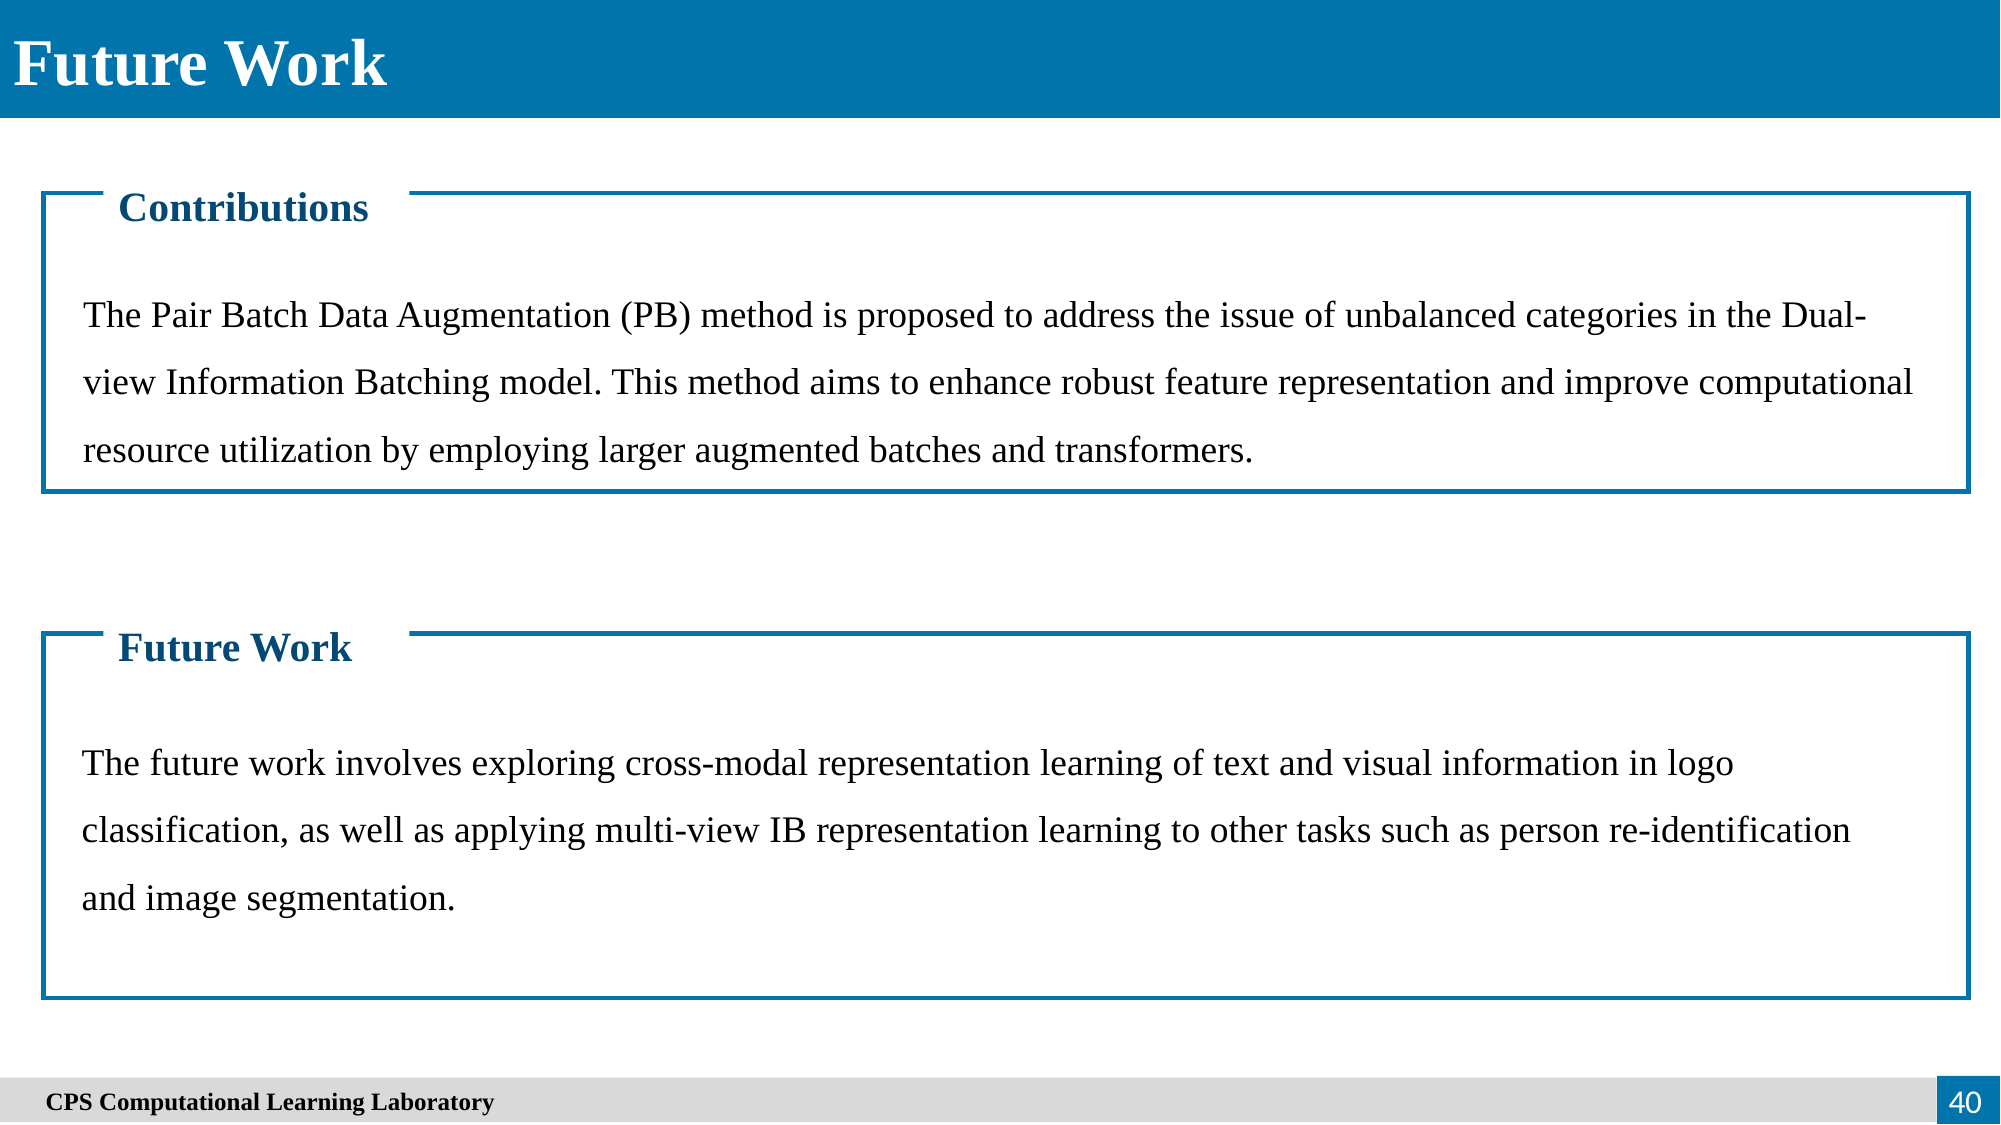

Future Work
Contributions

The Pair Batch Data Augmentation (PB) method is proposed to address the issue of unbalanced categories in the Dual-view Information Batching model. This method aims to enhance robust feature representation and improve computational resource utilization by employing larger augmented batches and transformers.
Future Work

The future work involves exploring cross-modal representation learning of text and visual information in logo classification, as well as applying multi-view IB representation learning to other tasks such as person re-identification and image segmentation.
40
　CPS Computational Learning Laboratory